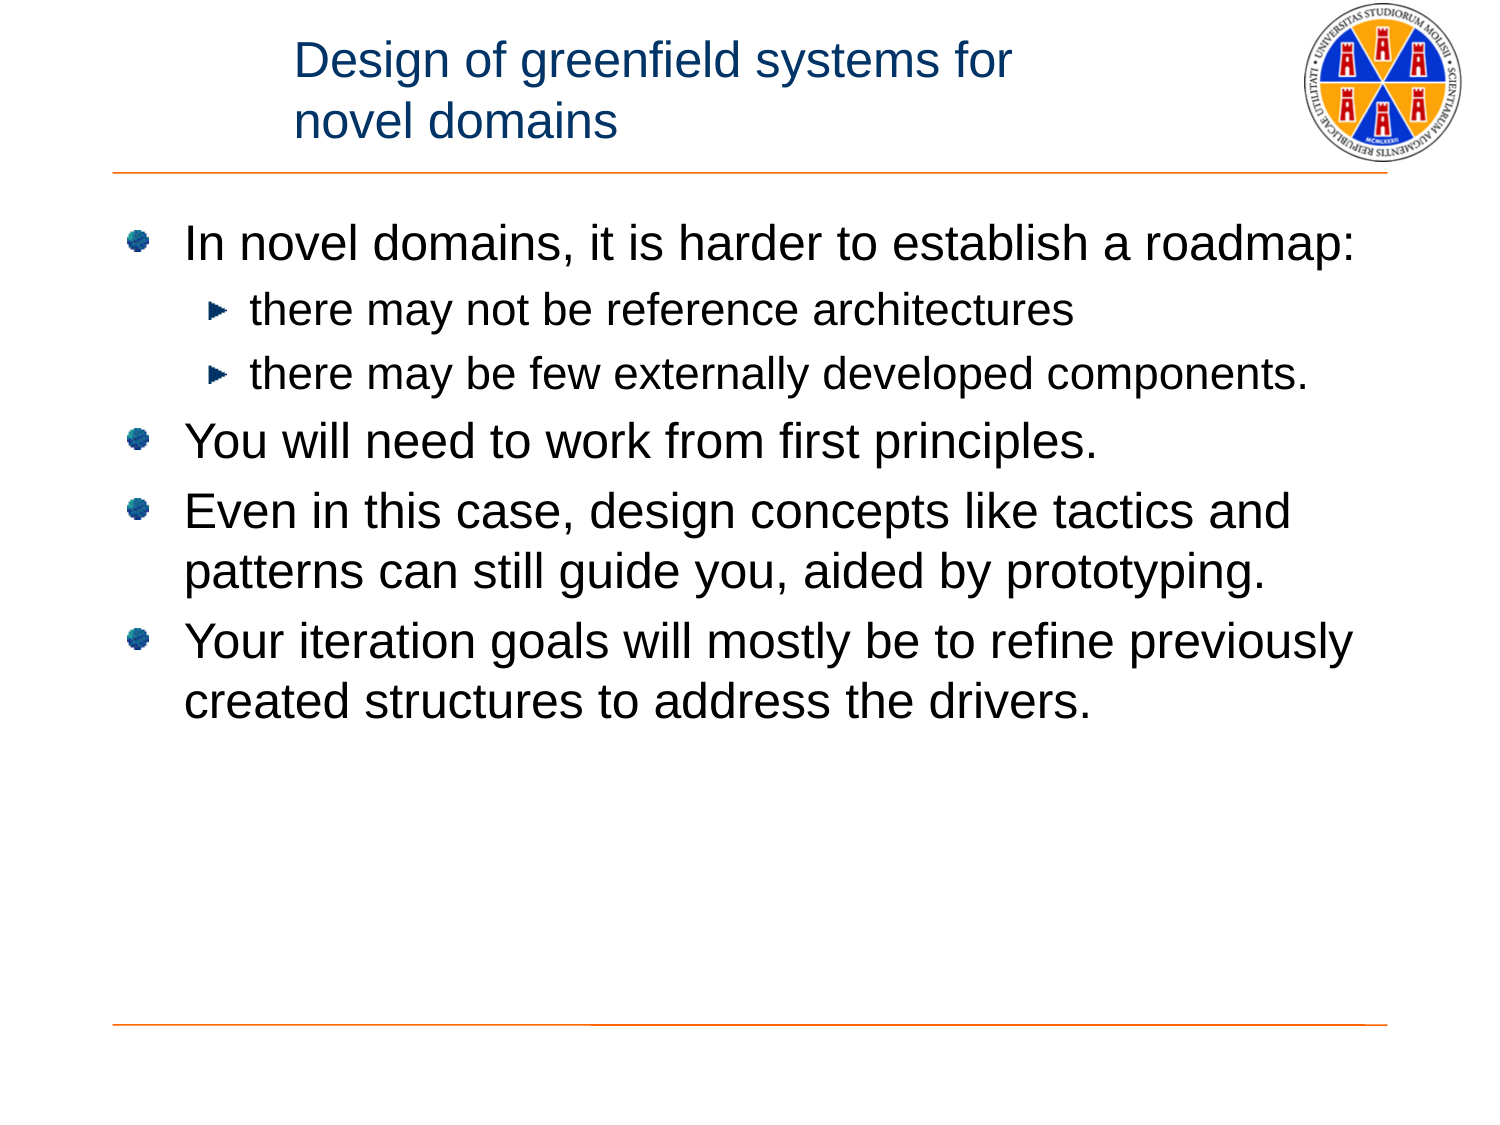

# Design of greenfield systems for novel domains
In novel domains, it is harder to establish a roadmap:
there may not be reference architectures
there may be few externally developed components.
You will need to work from first principles.
Even in this case, design concepts like tactics and patterns can still guide you, aided by prototyping.
Your iteration goals will mostly be to refine previously created structures to address the drivers.